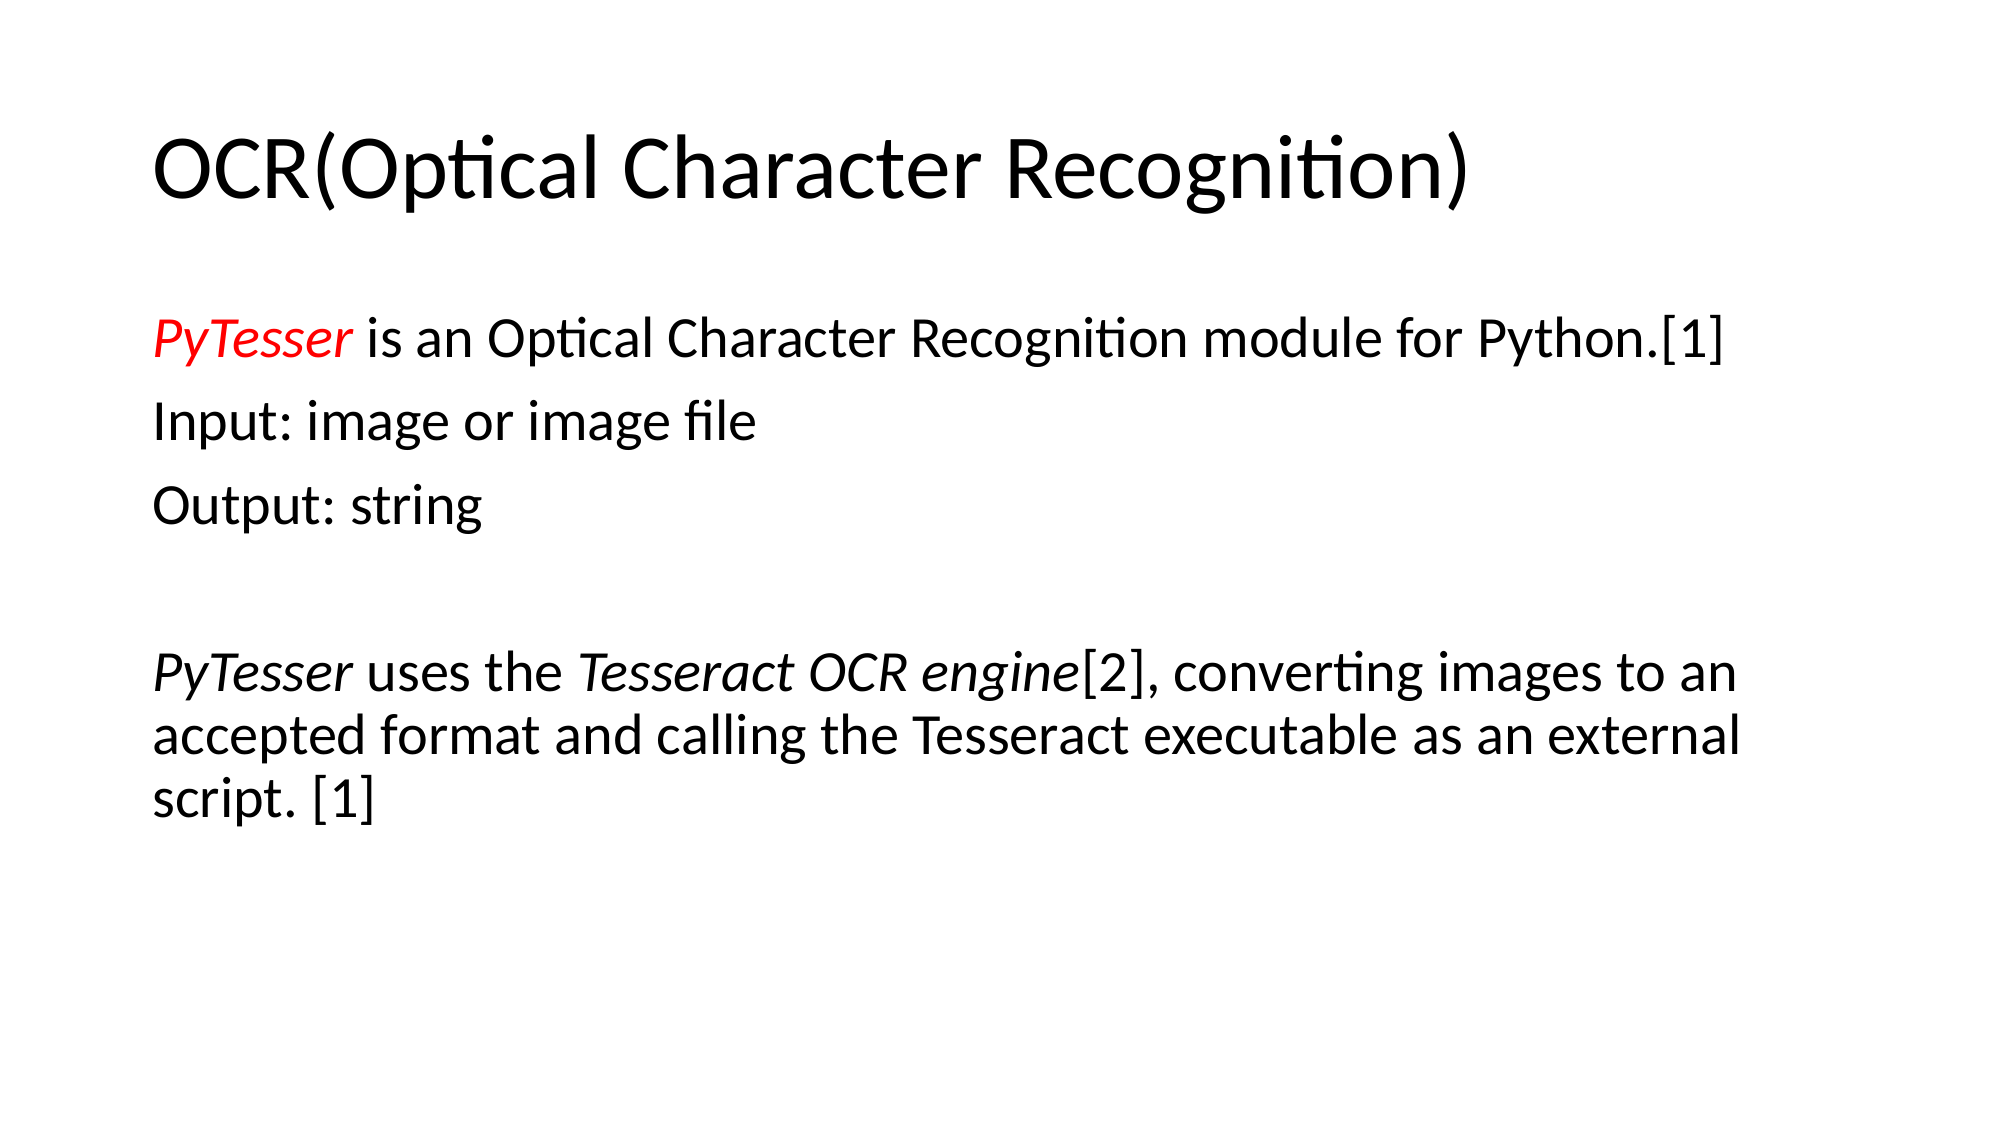

# OCR(Optical Character Recognition)
PyTesser is an Optical Character Recognition module for Python.[1]
Input: image or image file
Output: string

PyTesser uses the Tesseract OCR engine[2], converting images to an accepted format and calling the Tesseract executable as an external script. [1]